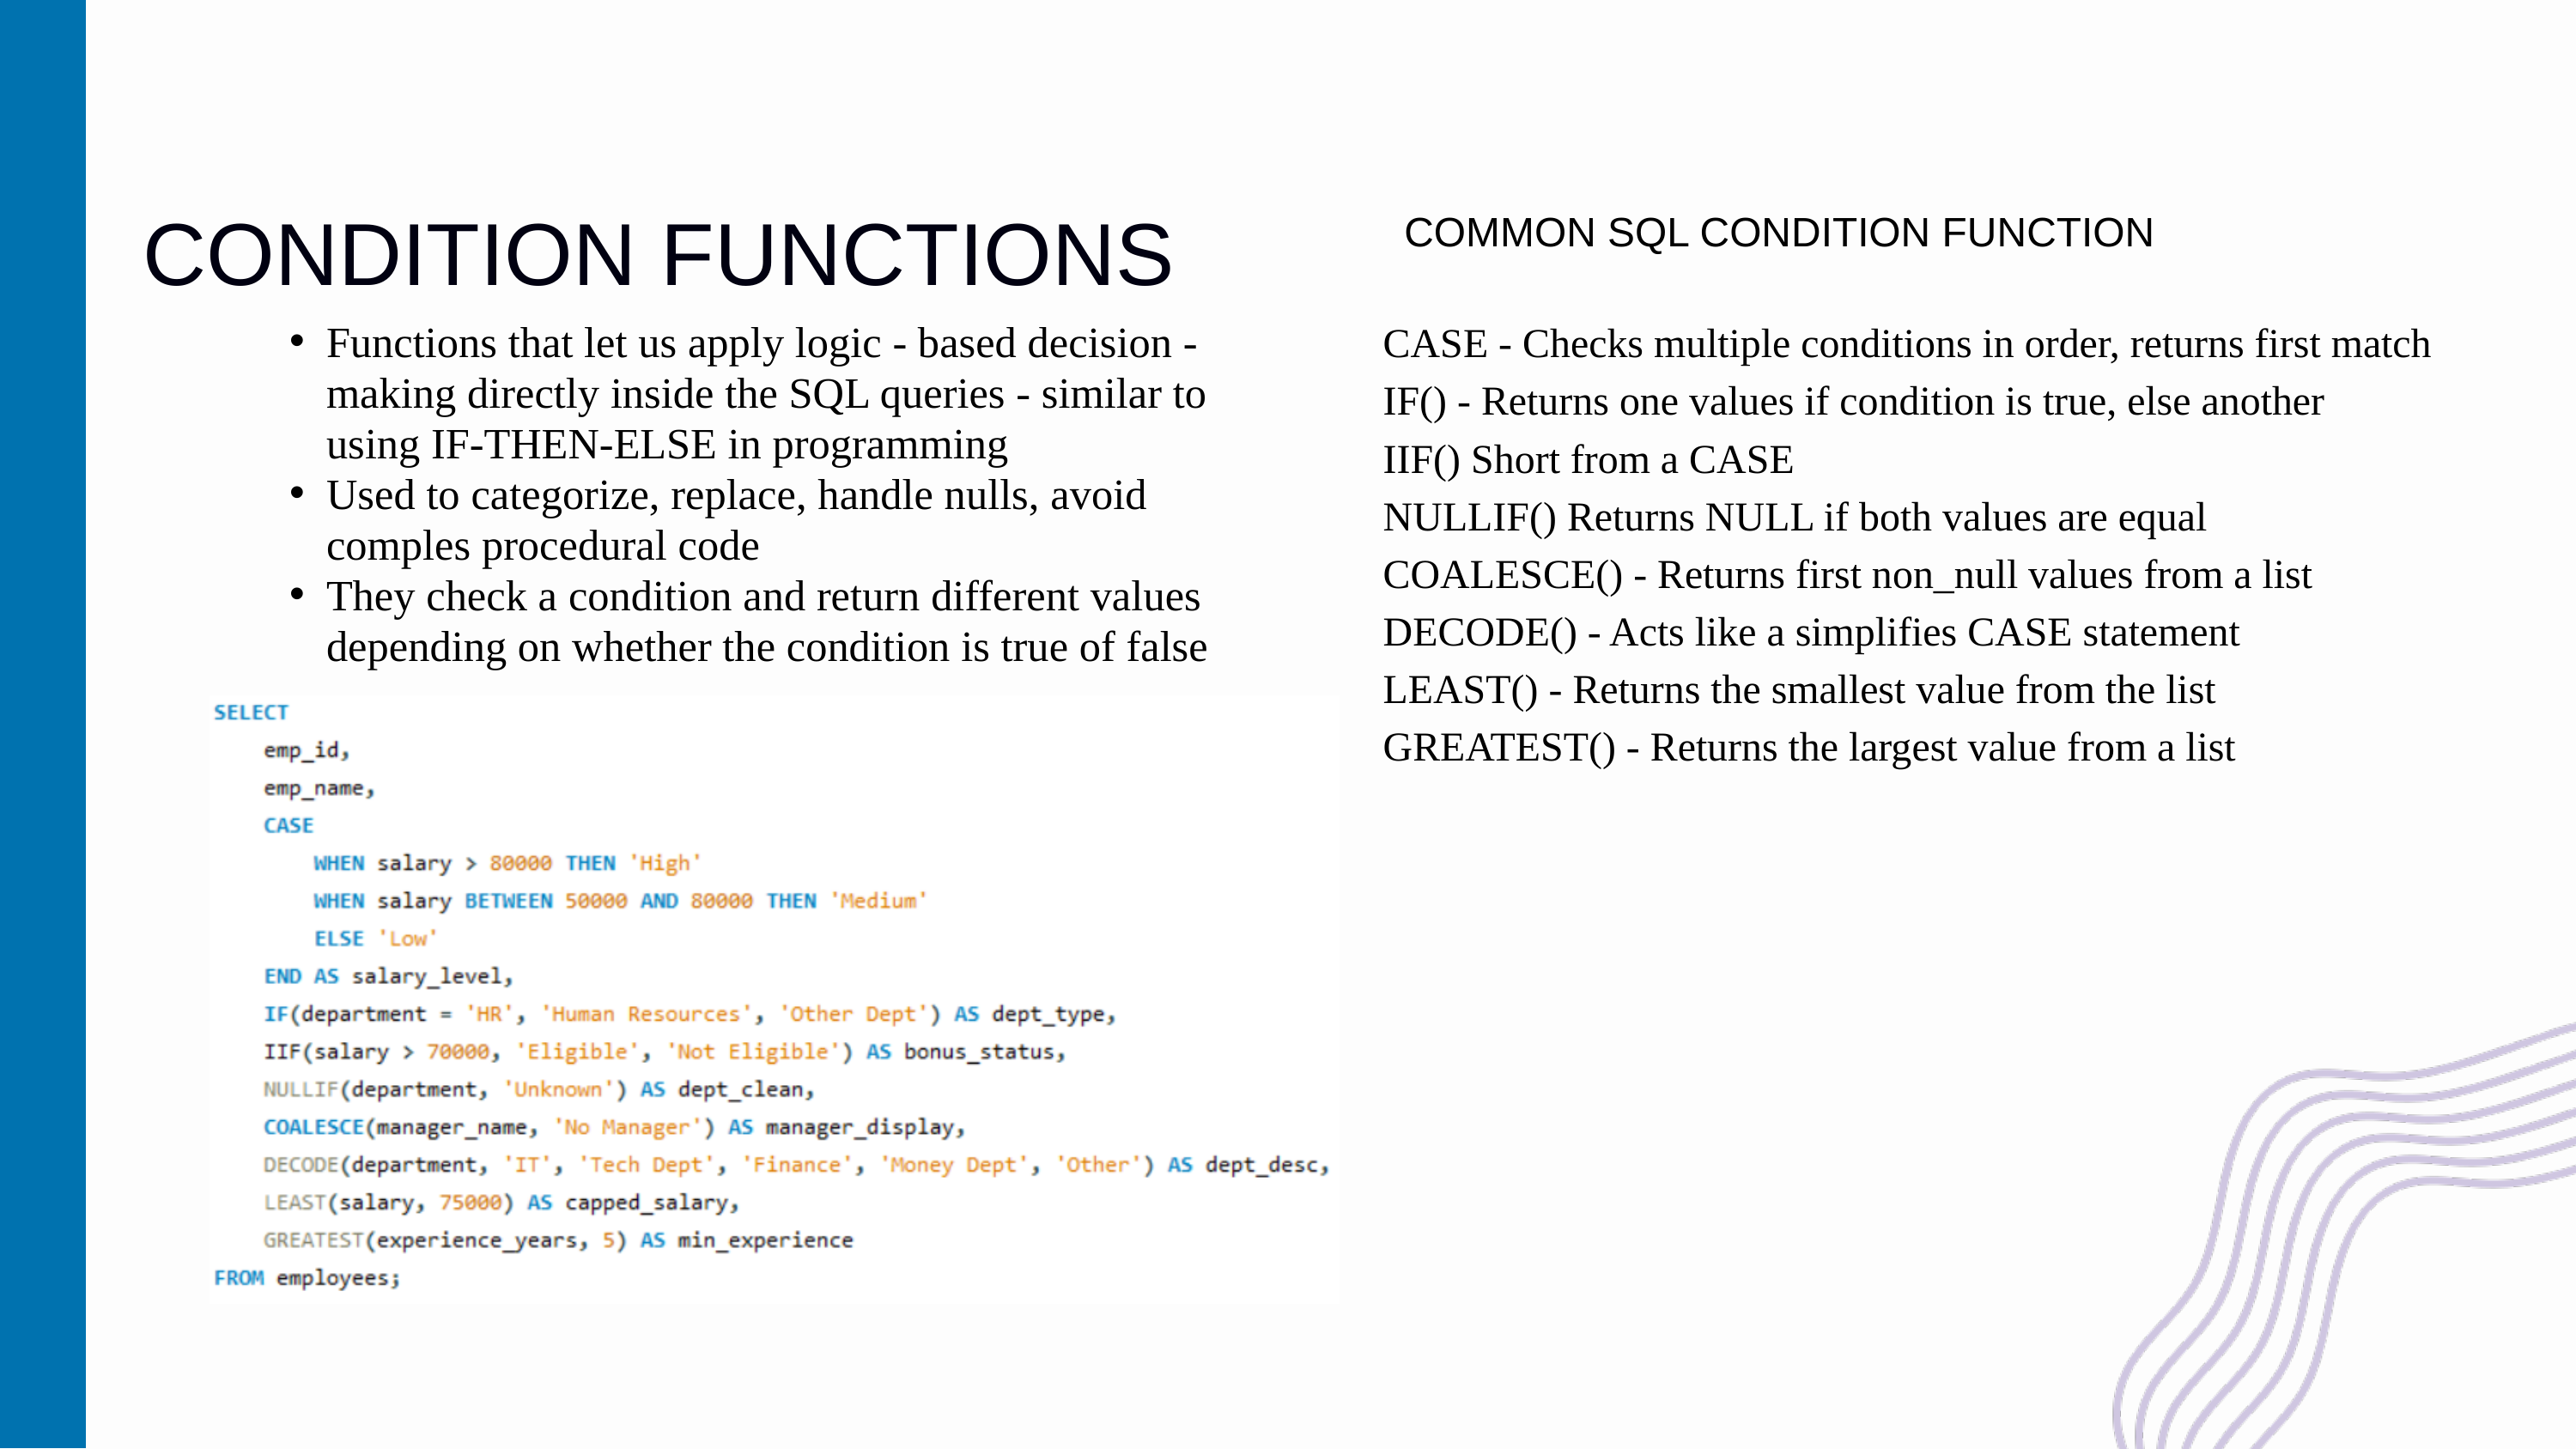

COMMON SQL CONDITION FUNCTION
CONDITION FUNCTIONS
CASE - Checks multiple conditions in order, returns first match
IF() - Returns one values if condition is true, else another
IIF() Short from a CASE
NULLIF() Returns NULL if both values are equal
COALESCE() - Returns first non_null values from a list
DECODE() - Acts like a simplifies CASE statement
LEAST() - Returns the smallest value from the list
GREATEST() - Returns the largest value from a list
Functions that let us apply logic - based decision - making directly inside the SQL queries - similar to using IF-THEN-ELSE in programming
Used to categorize, replace, handle nulls, avoid comples procedural code
They check a condition and return different values depending on whether the condition is true of false